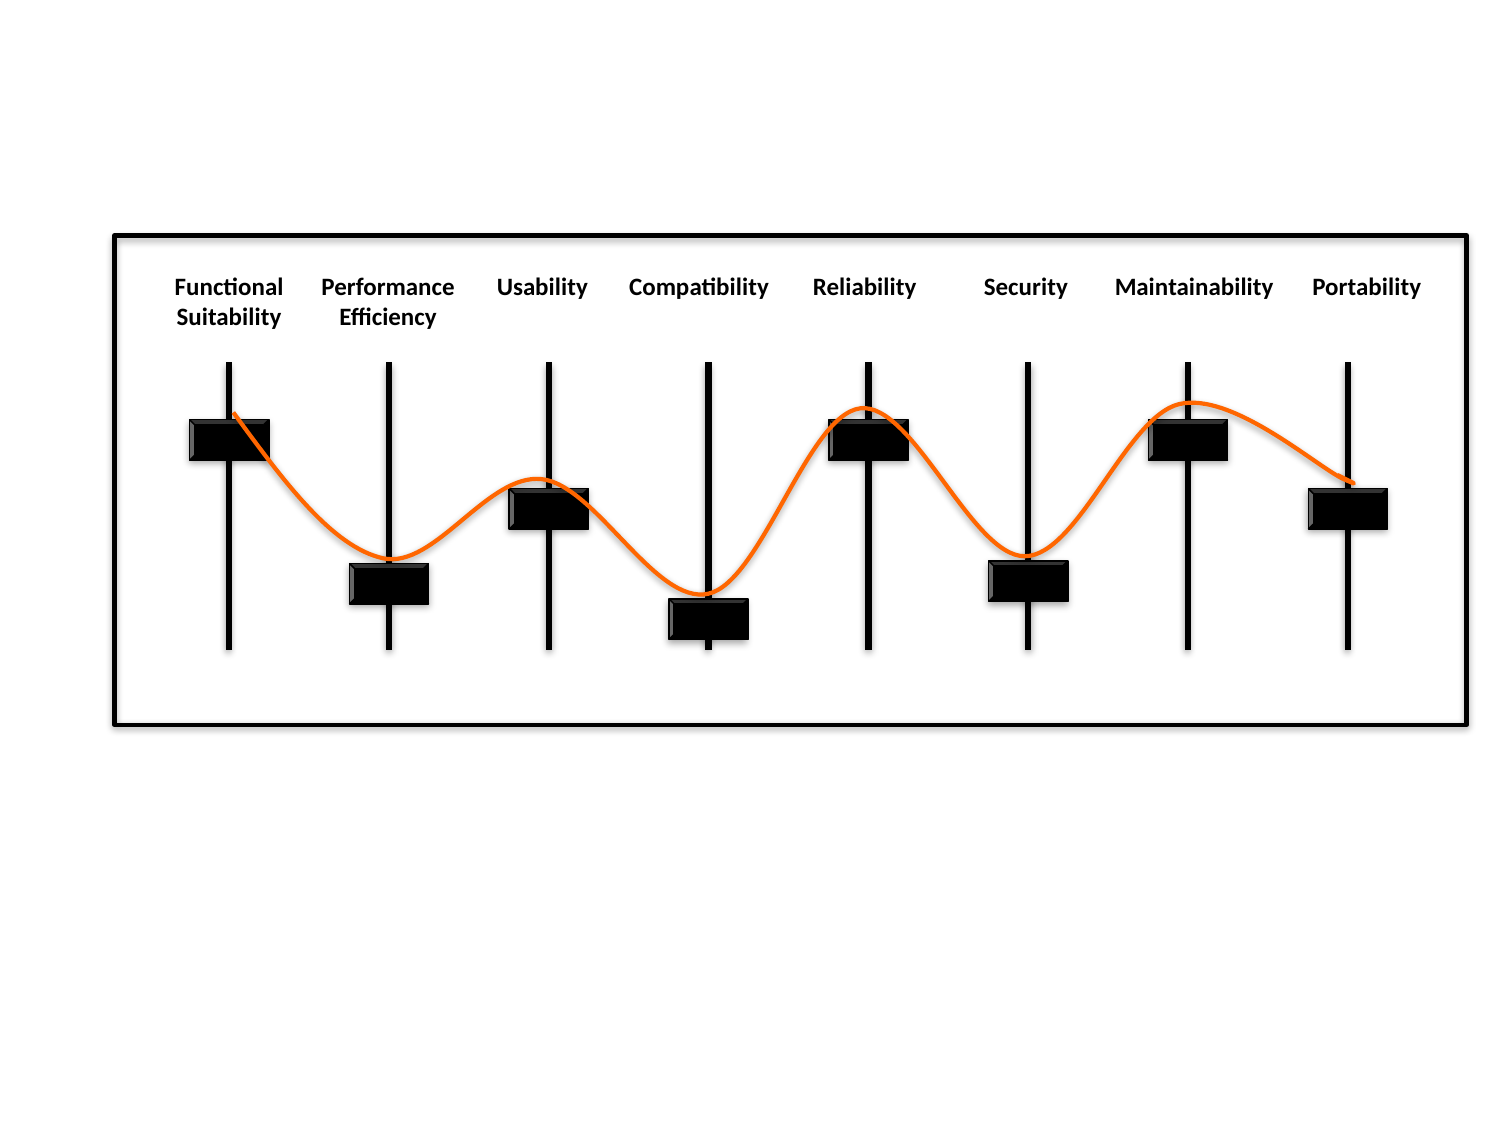

Functional
Suitability
Performance
Efficiency
Usability
Compatibility
Reliability
Security
Maintainability
Portability